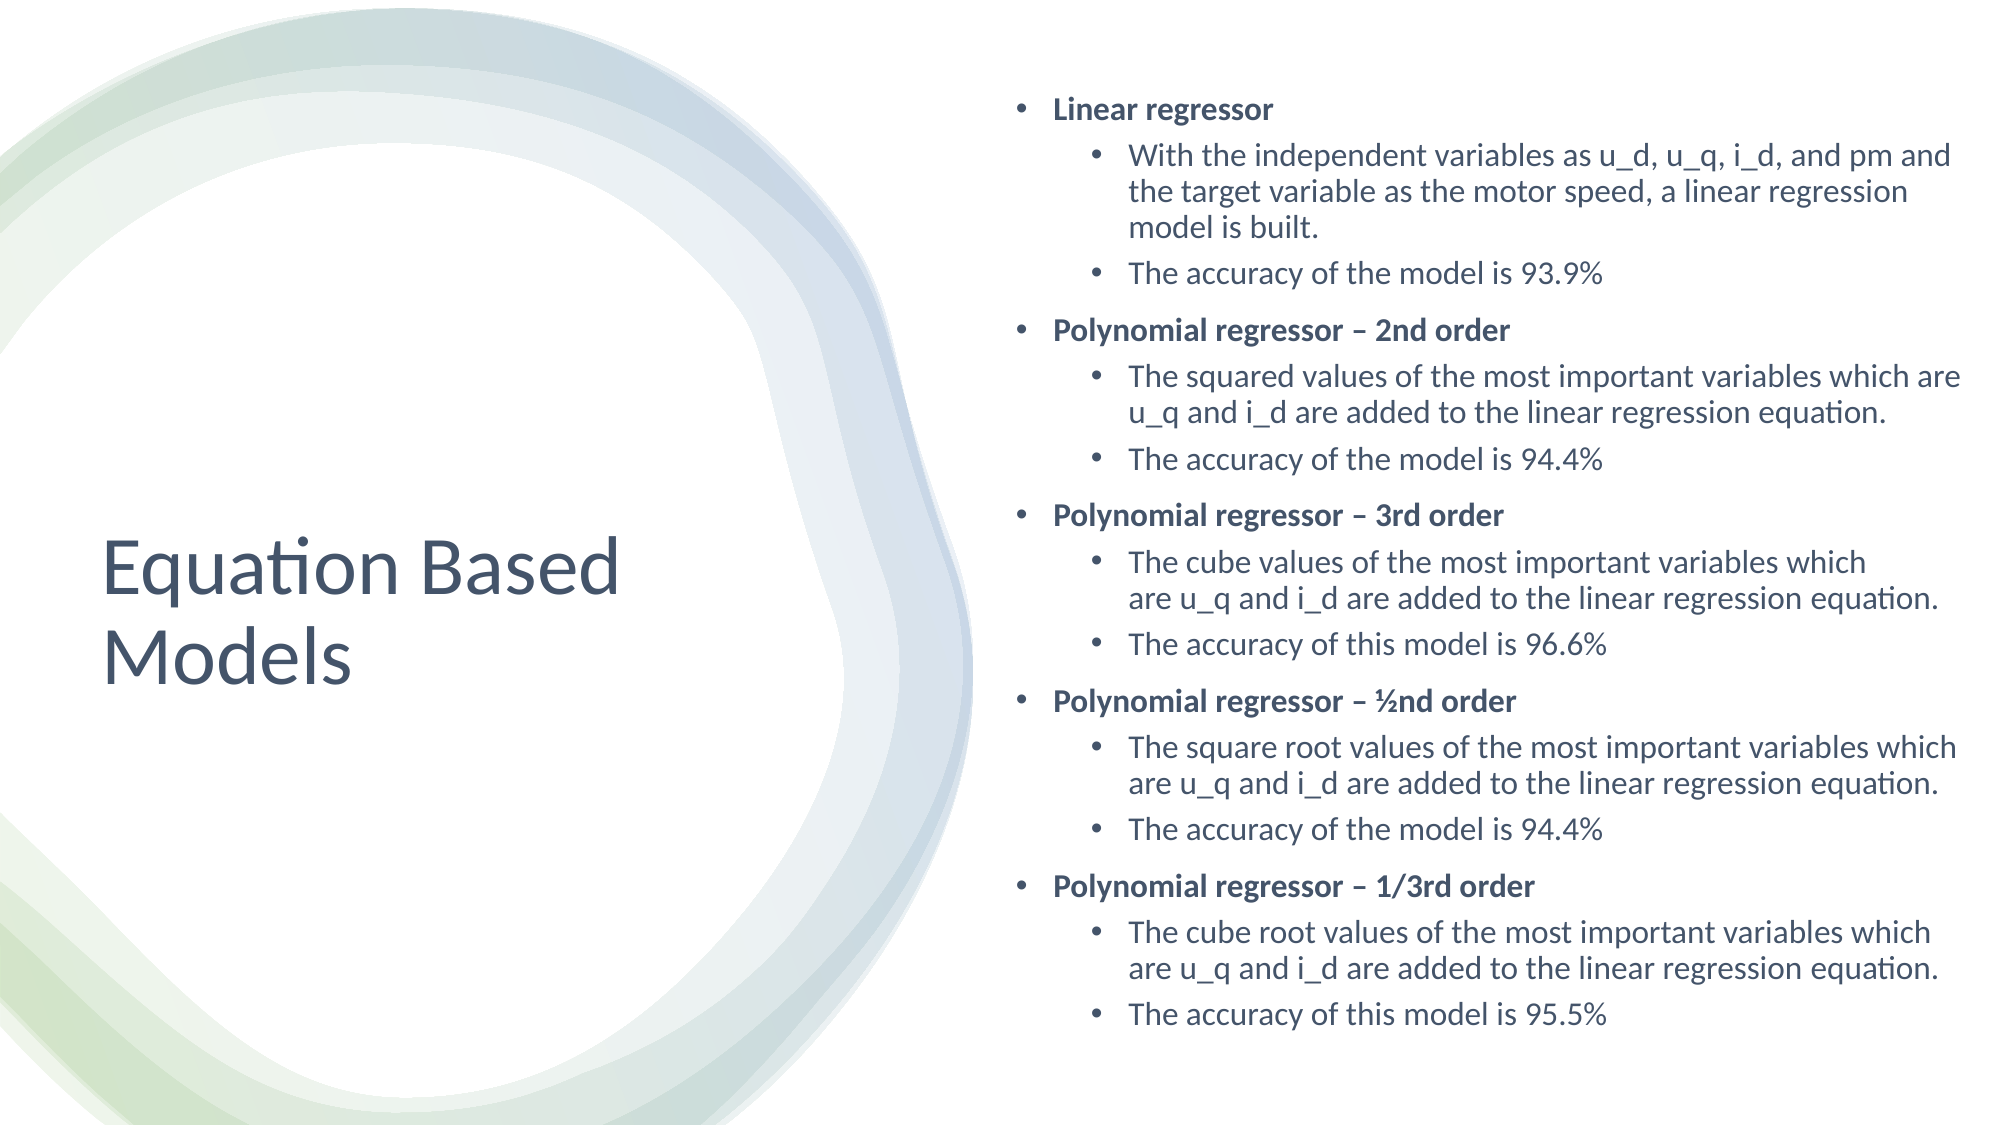

Linear regressor
With the independent variables as u_d, u_q, i_d, and pm and the target variable as the motor speed, a linear regression model is built.
The accuracy of the model is 93.9%
Polynomial regressor – 2nd order
The squared values of the most important variables which are u_q and i_d are added to the linear regression equation.
The accuracy of the model is 94.4%
Polynomial regressor – 3rd order
The cube values of the most important variables which are u_q and i_d are added to the linear regression equation.
The accuracy of this model is 96.6%
Polynomial regressor – ½nd order
The square root values of the most important variables which are u_q and i_d are added to the linear regression equation.
The accuracy of the model is 94.4%
Polynomial regressor – 1/3rd order
The cube root values of the most important variables which are u_q and i_d are added to the linear regression equation.
The accuracy of this model is 95.5%

# Equation Based Models